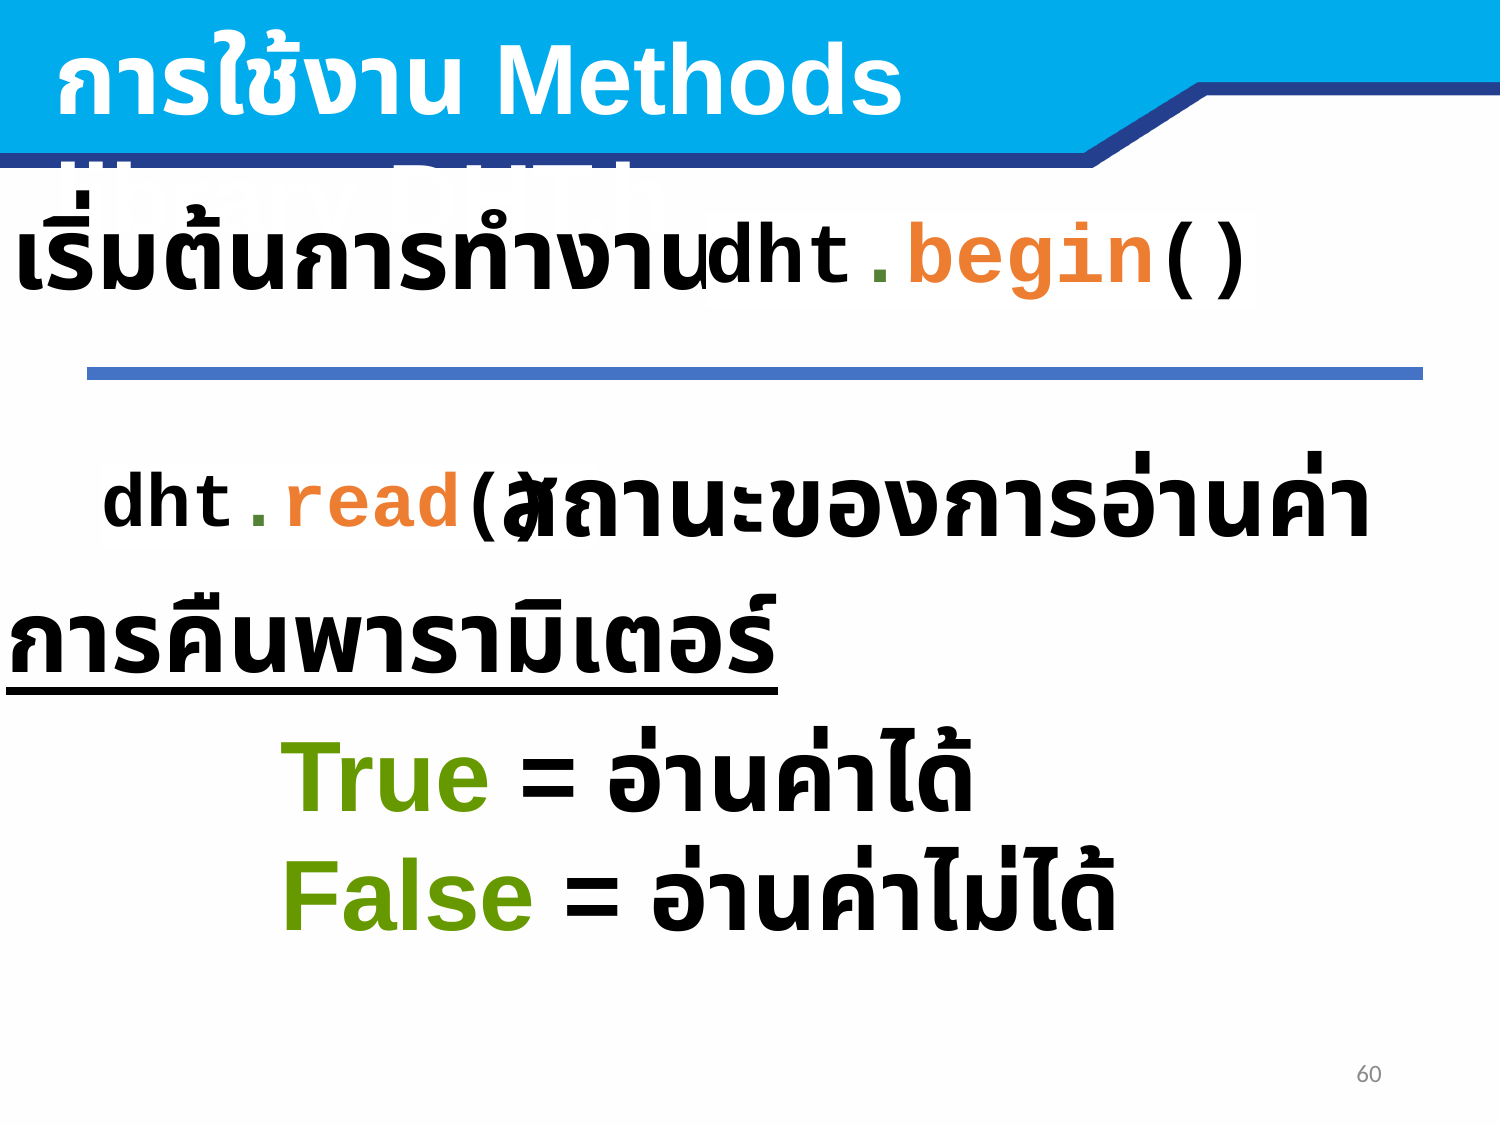

การใช้งาน Methods library DHT.h
เริ่มต้นการทำงาน
dht.begin()
สถานะของการอ่านค่า
dht.read()
การคืนพารามิเตอร์
True = อ่านค่าได้
False = อ่านค่าไม่ได้
60